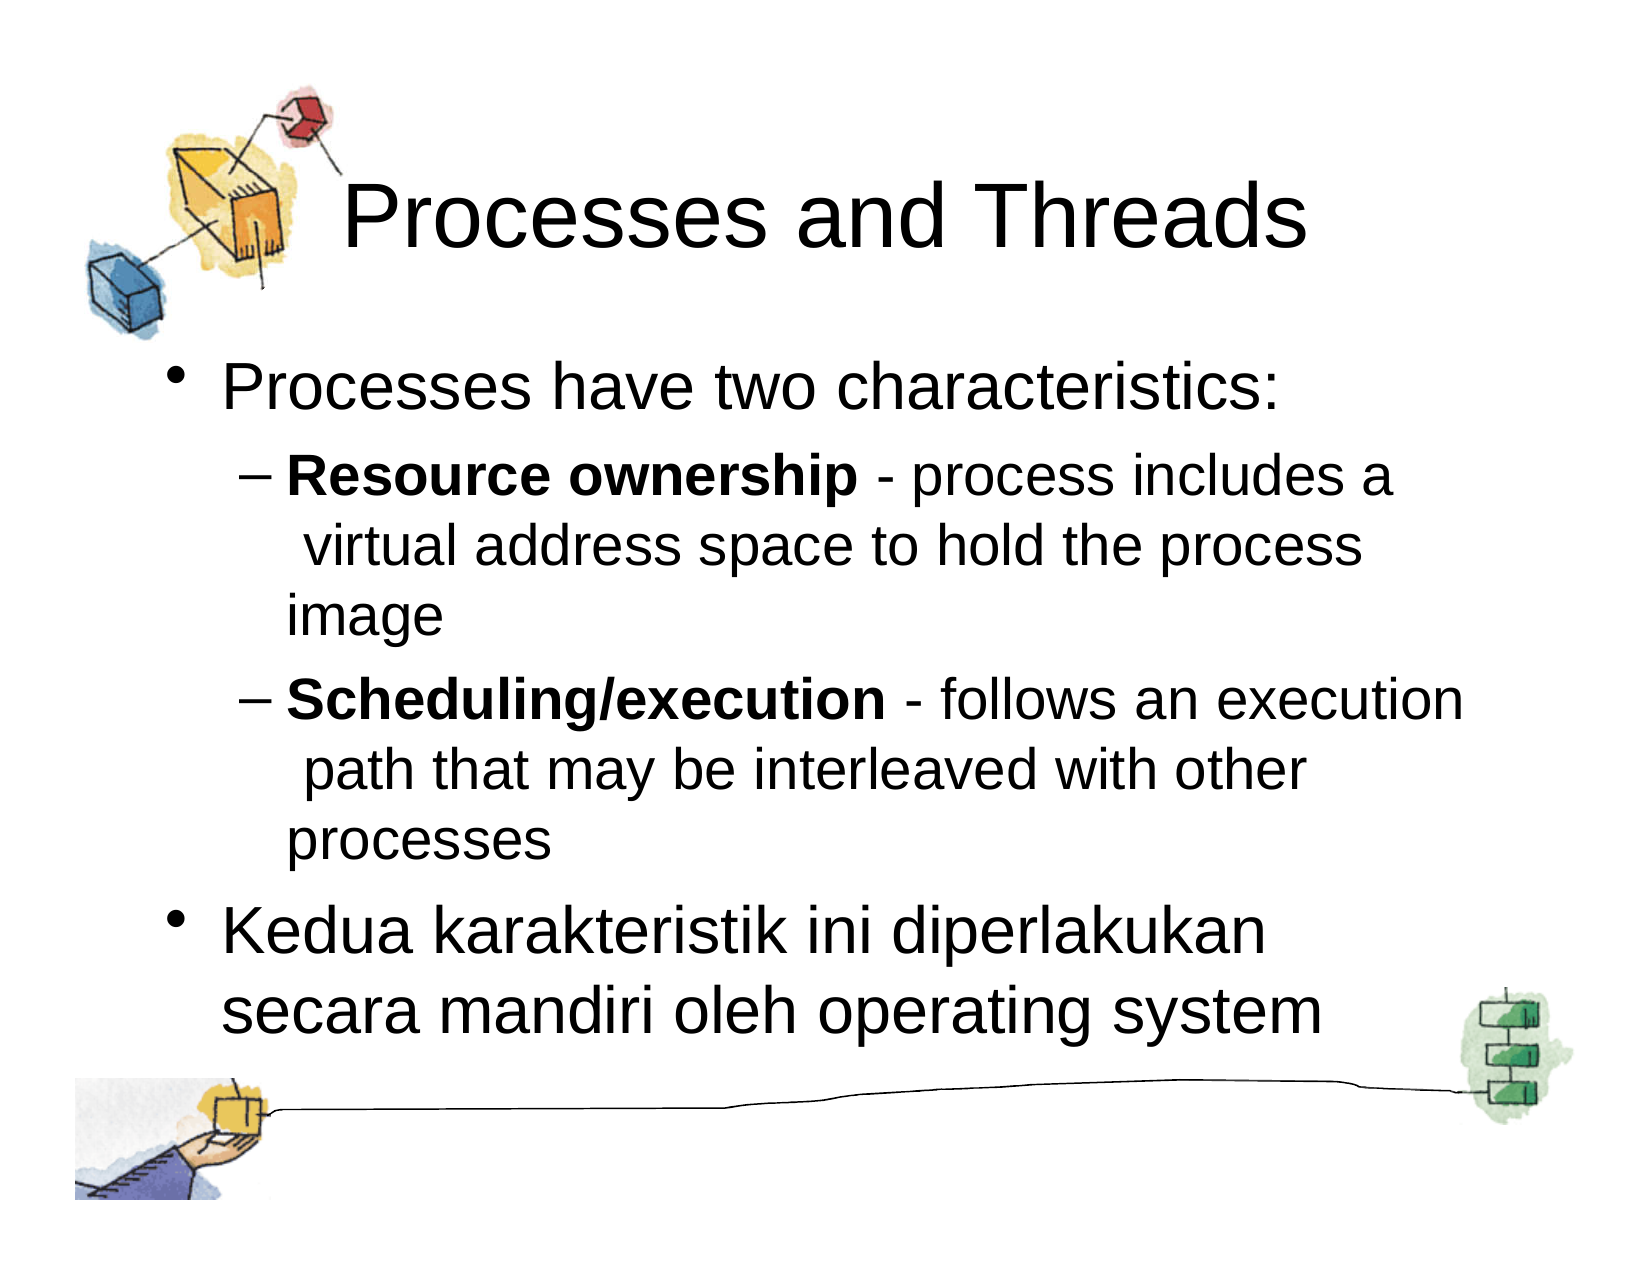

# Processes and Threads
Processes have two characteristics:
Resource ownership - process includes a  virtual address space to hold the process  image
Scheduling/execution - follows an execution  path that may be interleaved with other  processes
Kedua karakteristik ini diperlakukan secara mandiri oleh operating system